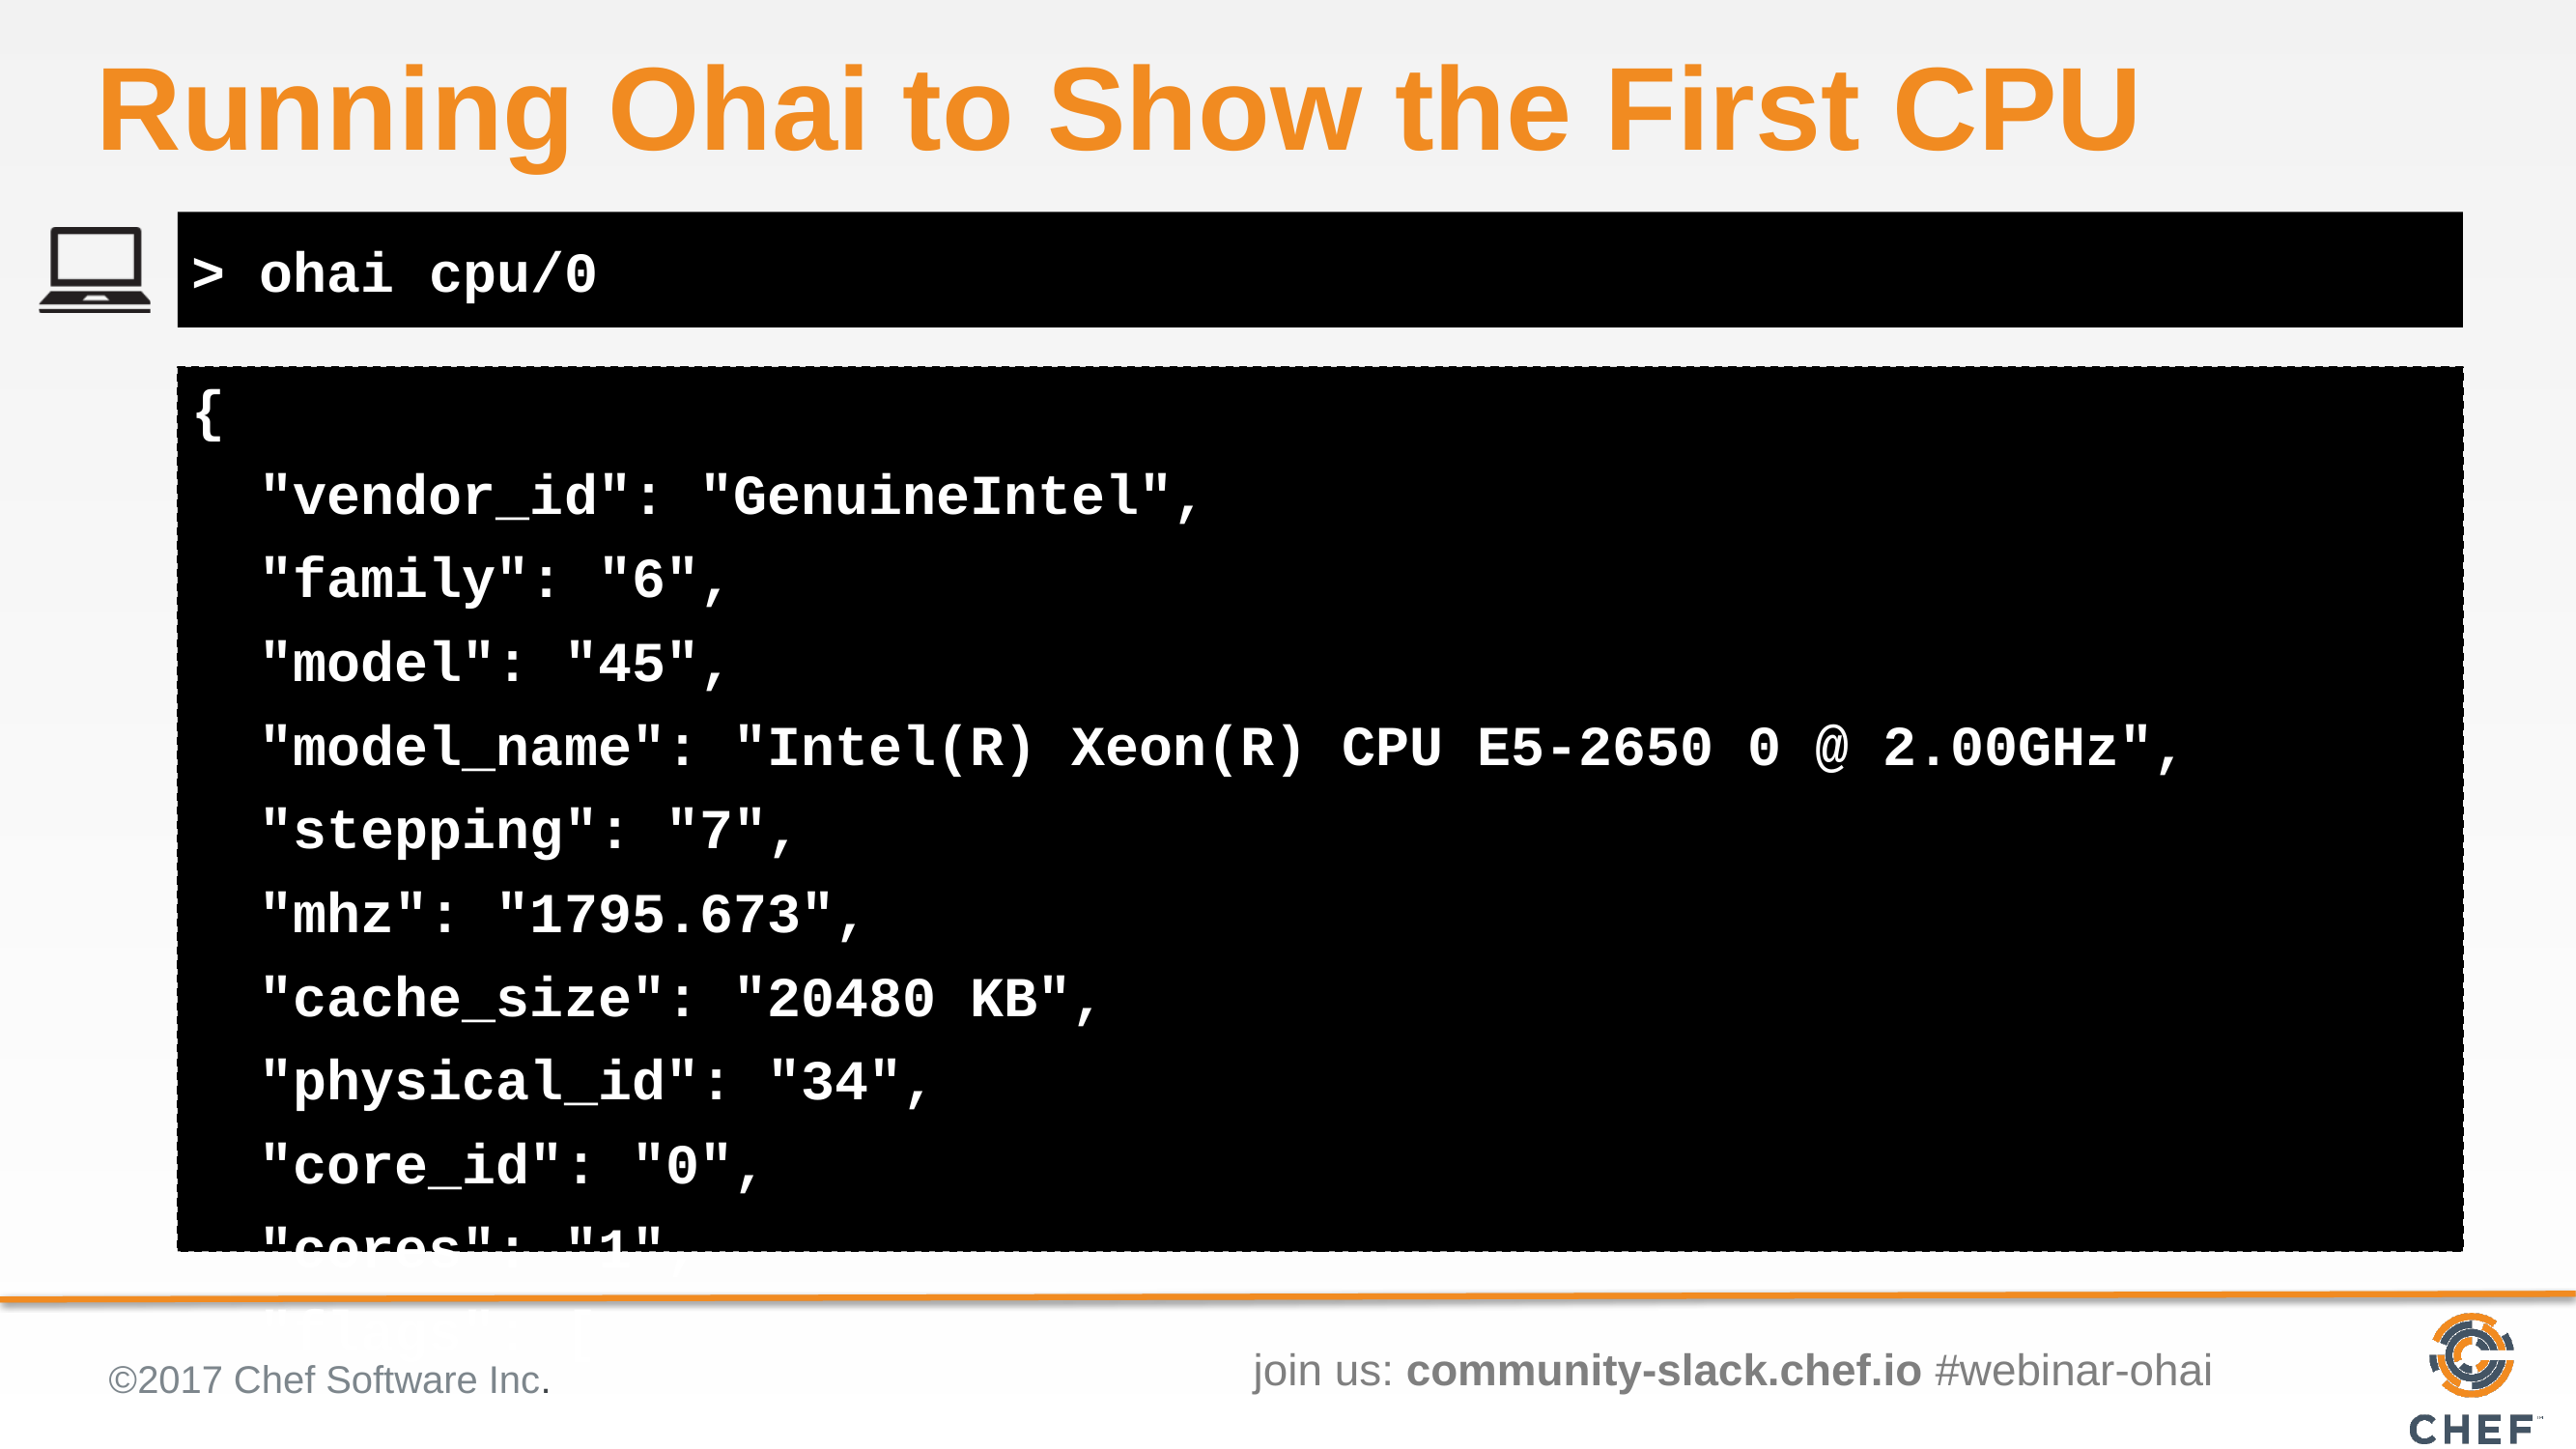

# Running Ohai to Show the First CPU
> ohai cpu/0
{
  "vendor_id": "GenuineIntel",
  "family": "6",
  "model": "45",
  "model_name": "Intel(R) Xeon(R) CPU E5-2650 0 @ 2.00GHz",
  "stepping": "7",
  "mhz": "1795.673",
  "cache_size": "20480 KB",
  "physical_id": "34",
  "core_id": "0",
  "cores": "1",
  "flags": [